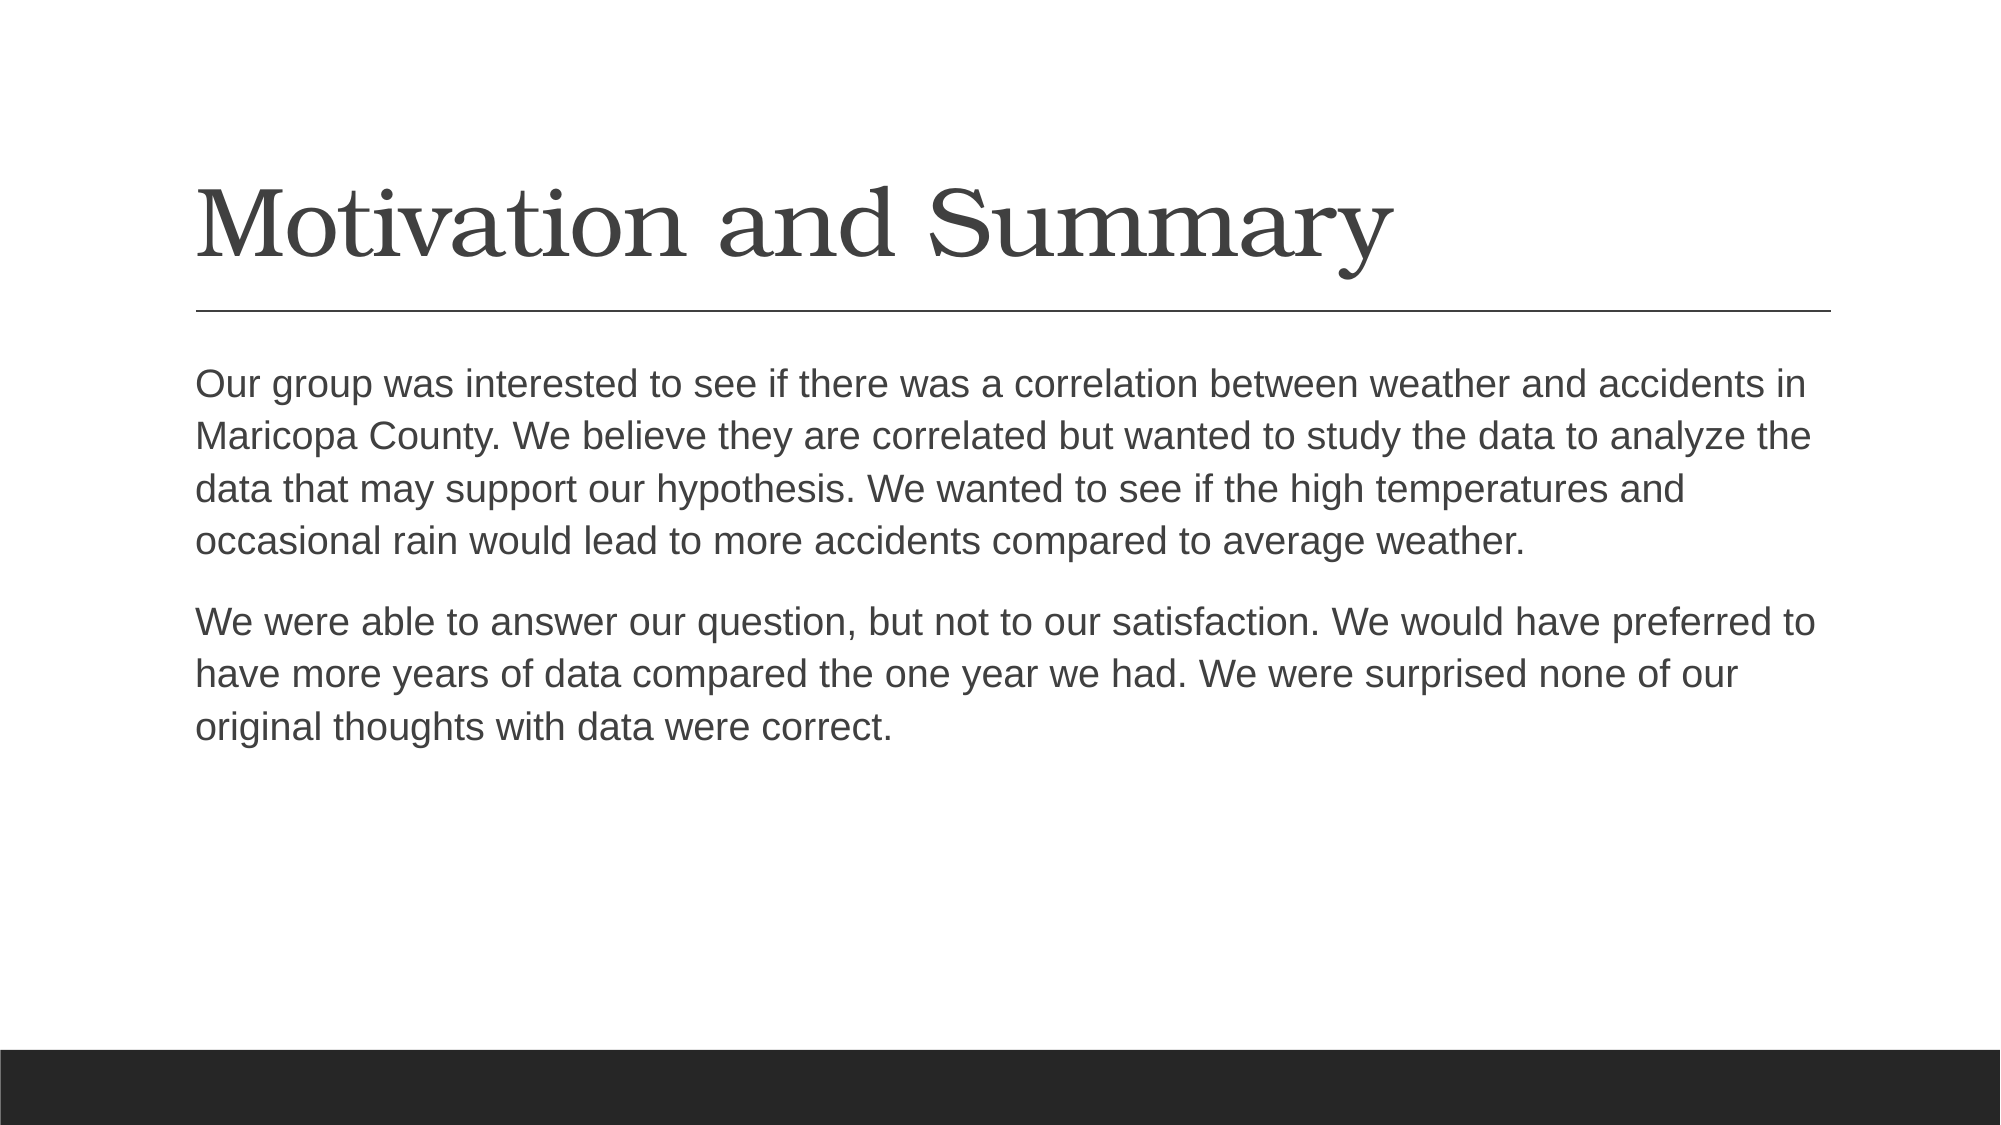

# Motivation and Summary
Our group was interested to see if there was a correlation between weather and accidents in Maricopa County. We believe they are correlated but wanted to study the data to analyze the data that may support our hypothesis. We wanted to see if the high temperatures and occasional rain would lead to more accidents compared to average weather.
We were able to answer our question, but not to our satisfaction. We would have preferred to have more years of data compared the one year we had. We were surprised none of our original thoughts with data were correct.